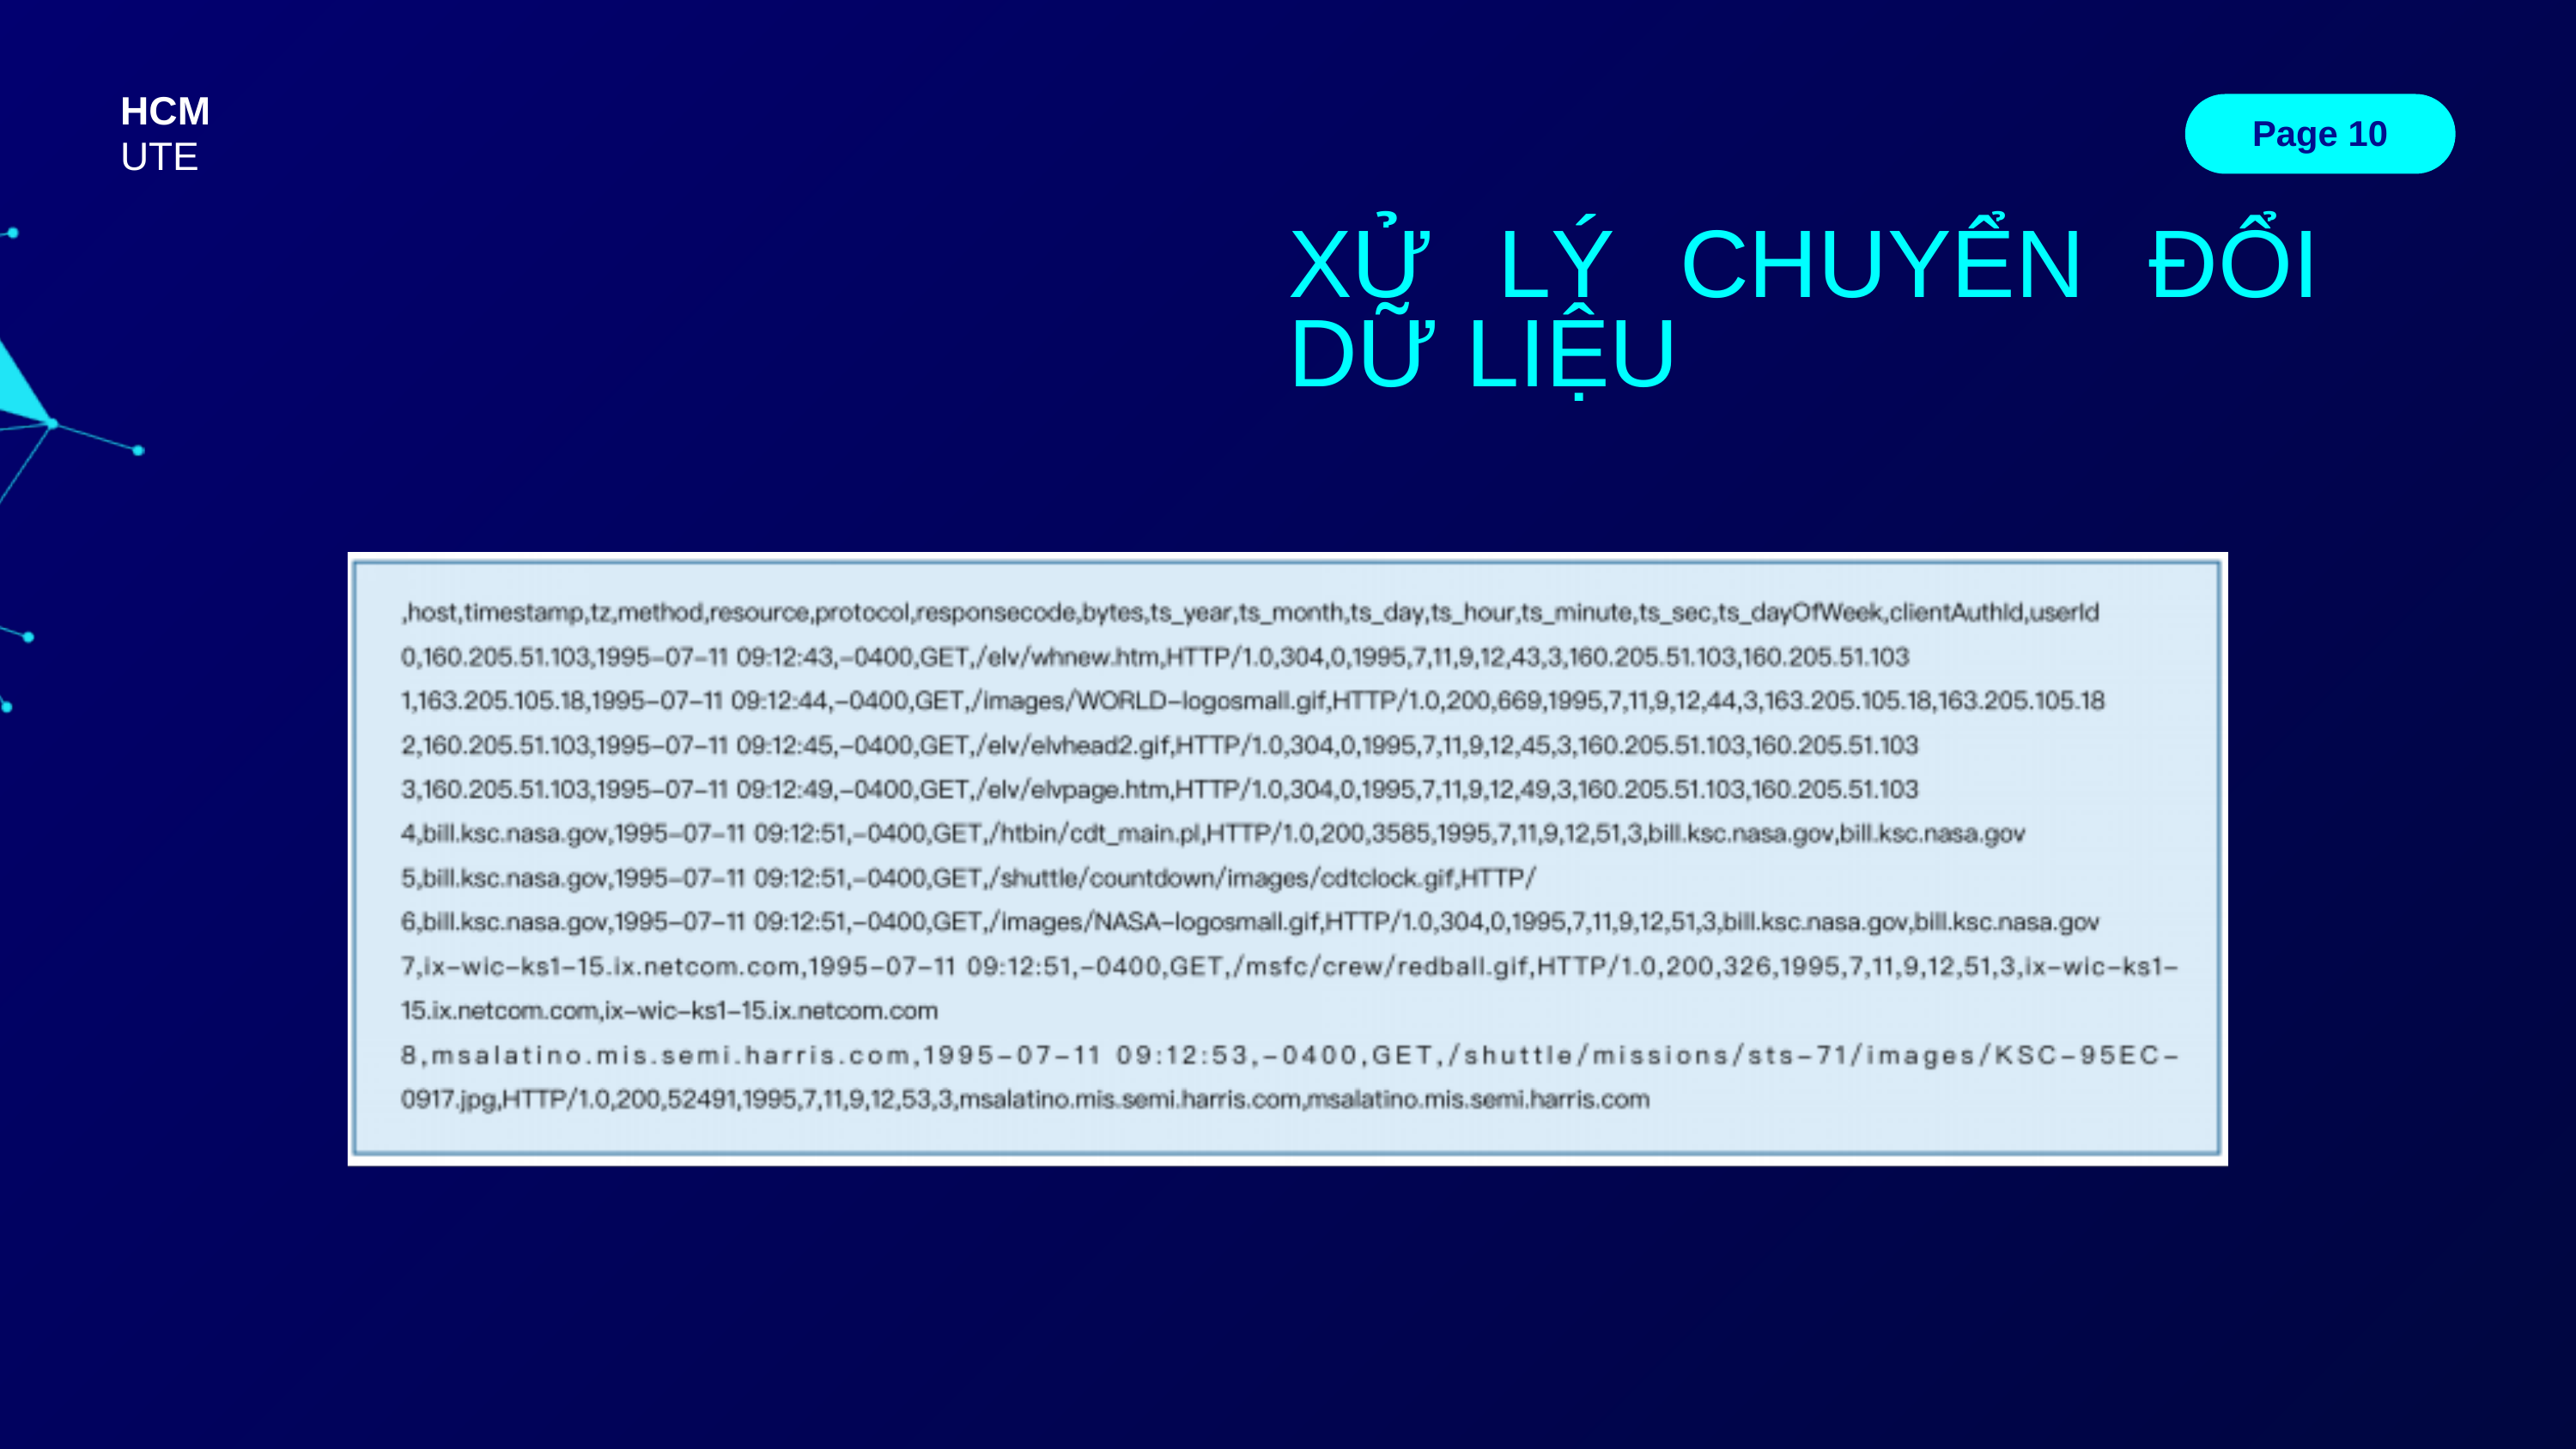

HCM

Page 10
UTE

XỬ LÝ CHUYỂN ĐỔI DỮ LIỆU